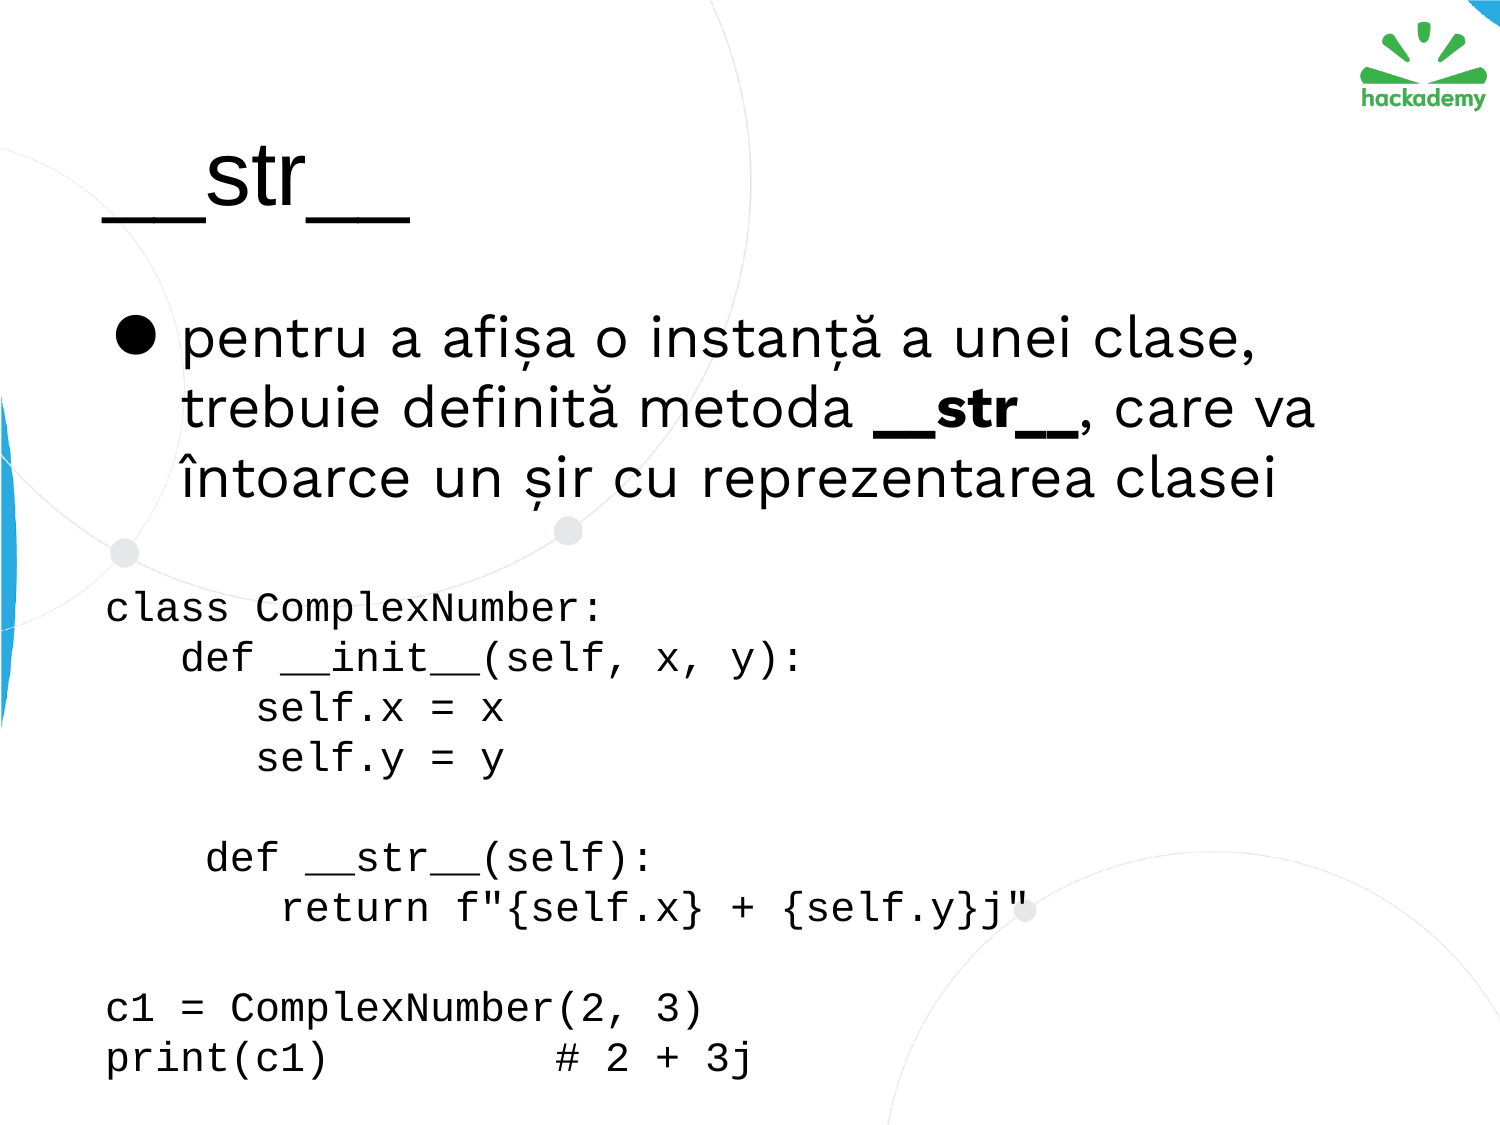

# __str__
pentru a afișa o instanță a unei clase, trebuie definită metoda __str__, care va întoarce un șir cu reprezentarea clasei

class ComplexNumber:
def __init__(self, x, y):
self.x = x
      self.y = y

    def __str__(self):
       return f"{self.x} + {self.y}j"

c1 = ComplexNumber(2, 3)
print(c1)		# 2 + 3j